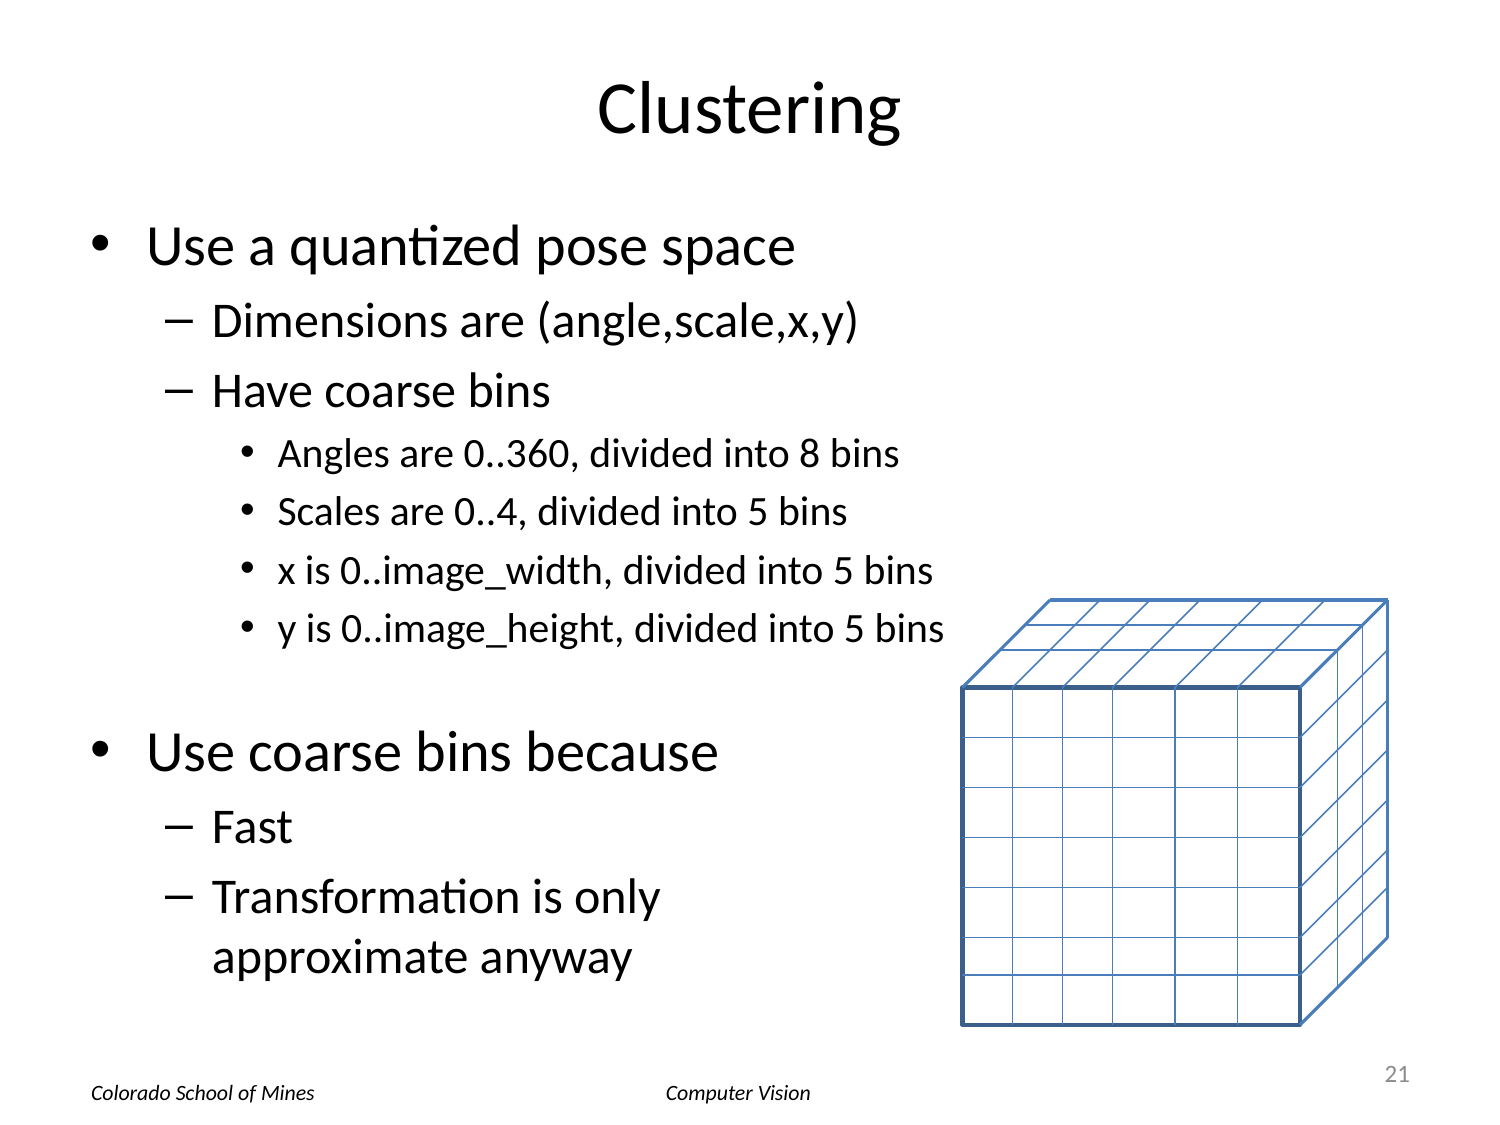

# Clustering
Use a quantized pose space
Dimensions are (angle,scale,x,y)
Have coarse bins
Angles are 0..360, divided into 8 bins
Scales are 0..4, divided into 5 bins
x is 0..image_width, divided into 5 bins
y is 0..image_height, divided into 5 bins

Use coarse bins because
Fast
Transformation is only approximate anyway

21